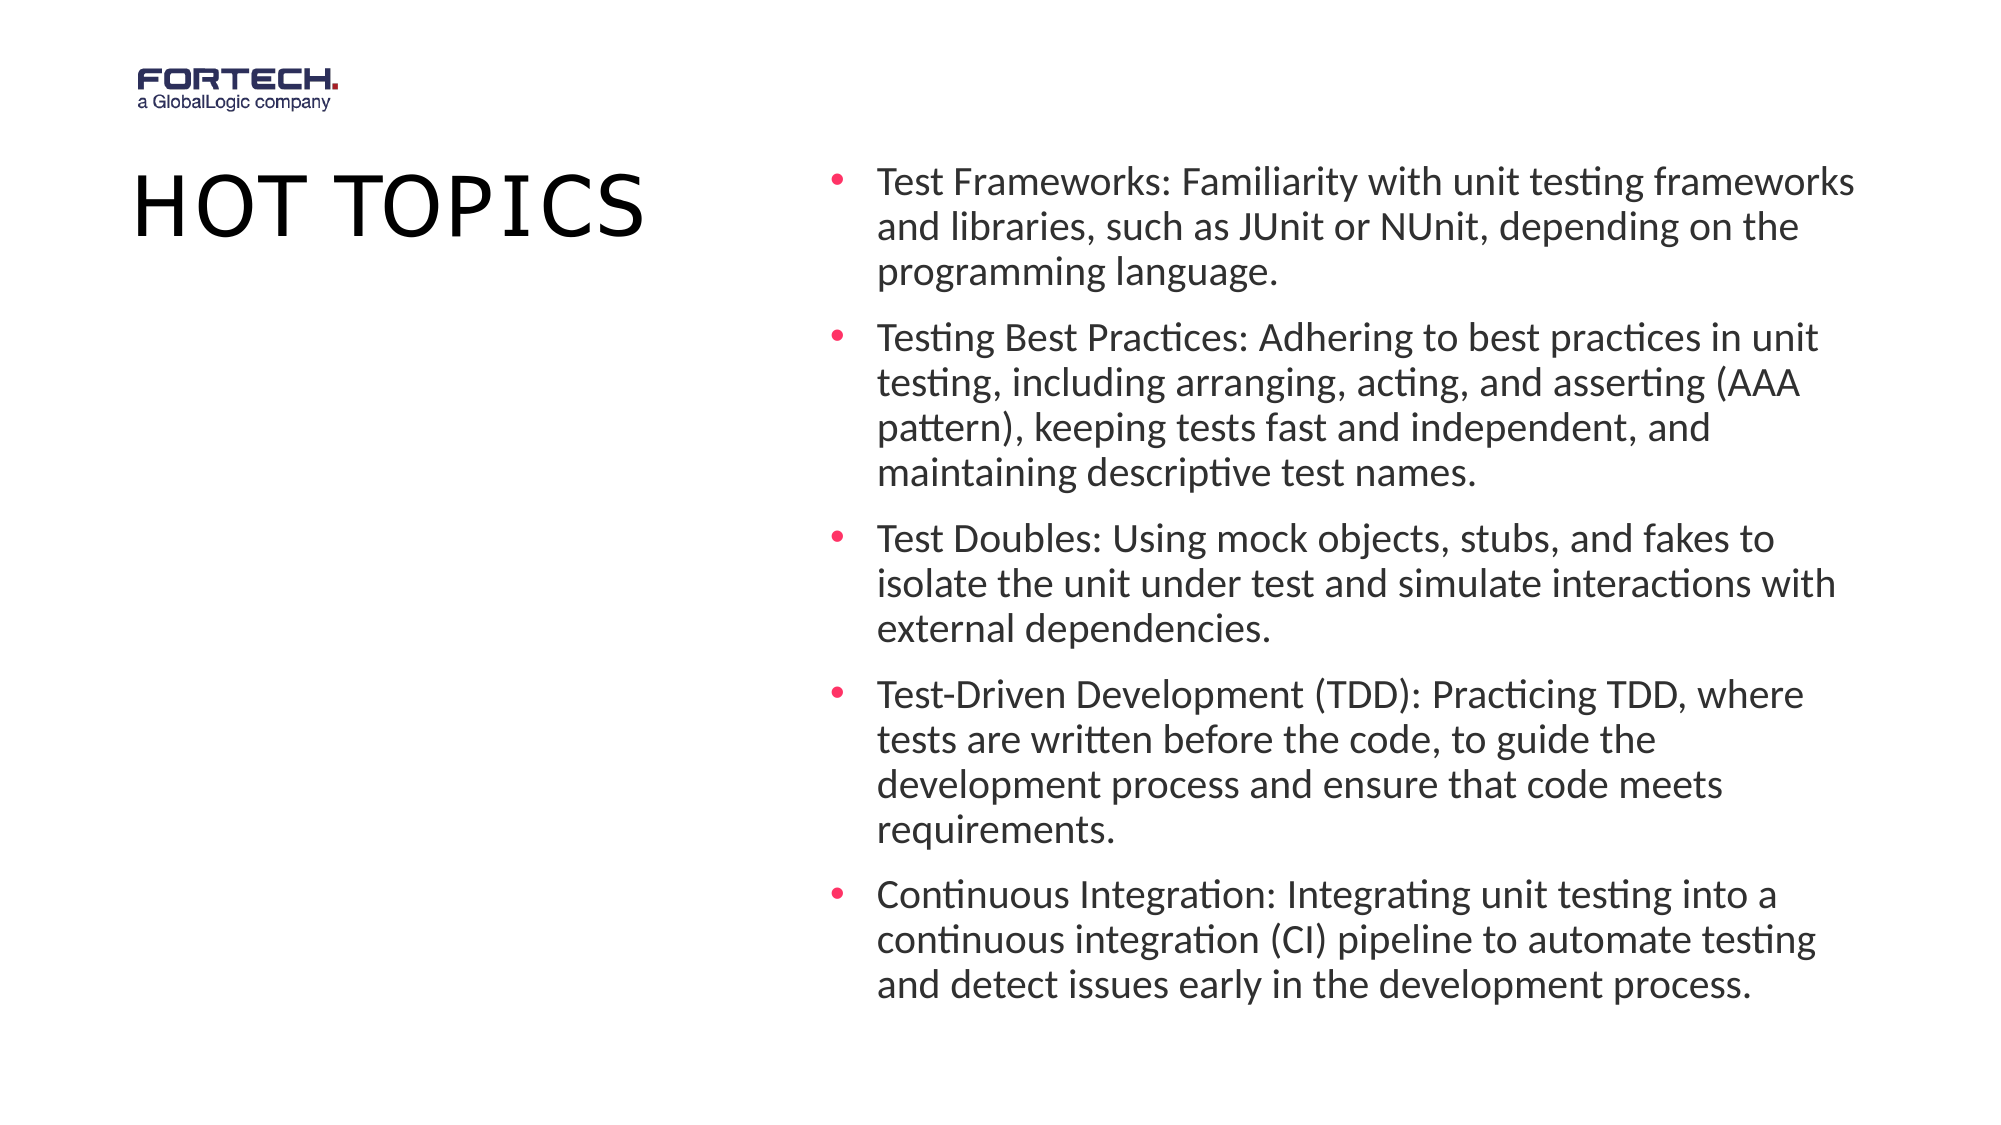

# Hot topics
Test Frameworks: Familiarity with unit testing frameworks and libraries, such as JUnit or NUnit, depending on the programming language.
Testing Best Practices: Adhering to best practices in unit testing, including arranging, acting, and asserting (AAA pattern), keeping tests fast and independent, and maintaining descriptive test names.
Test Doubles: Using mock objects, stubs, and fakes to isolate the unit under test and simulate interactions with external dependencies.
Test-Driven Development (TDD): Practicing TDD, where tests are written before the code, to guide the development process and ensure that code meets requirements.
Continuous Integration: Integrating unit testing into a continuous integration (CI) pipeline to automate testing and detect issues early in the development process.